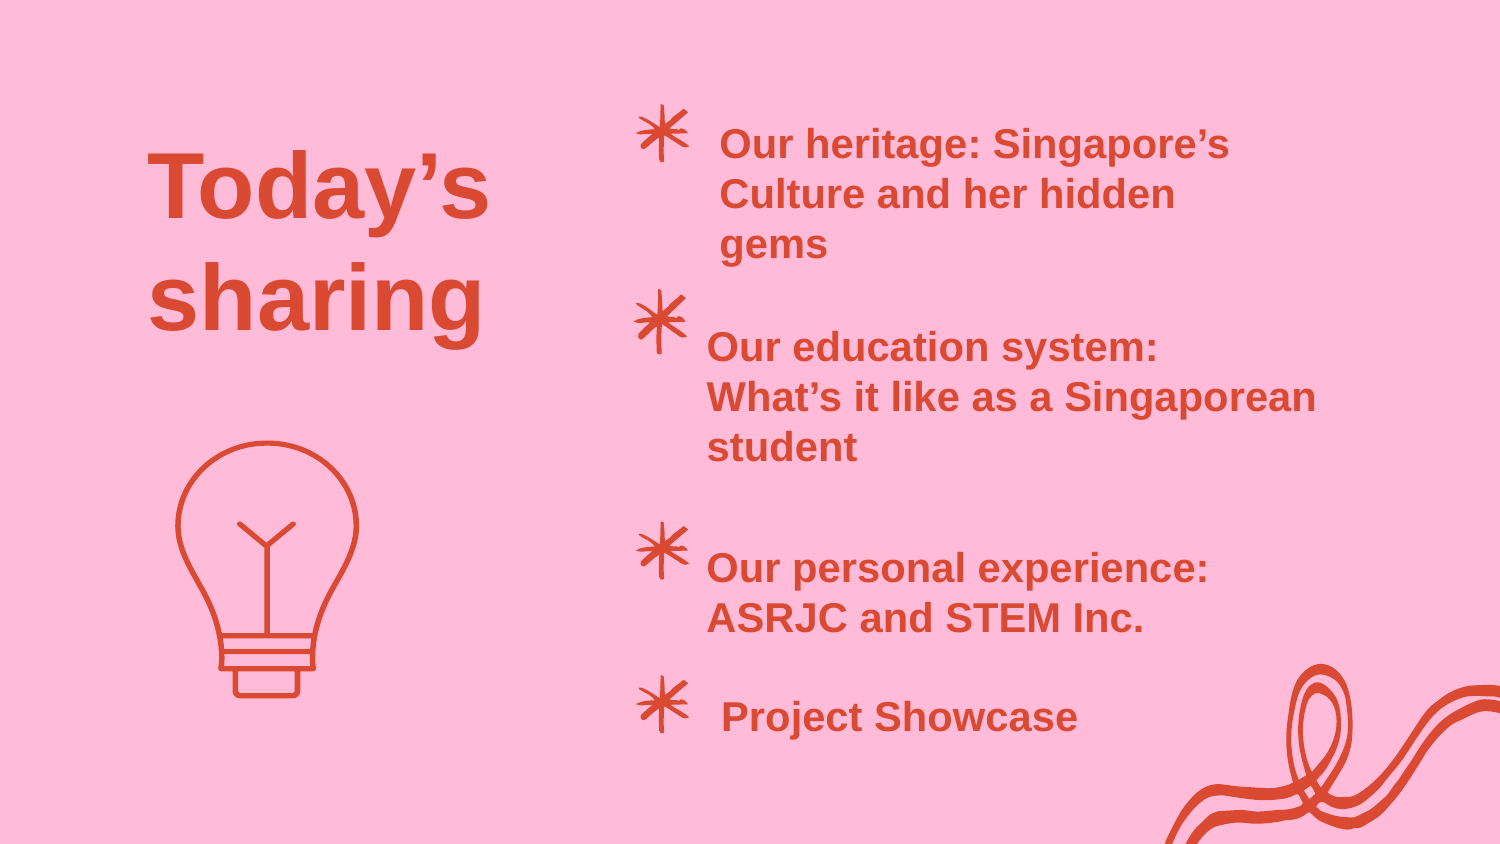

Our heritage: Singapore’s Culture and her hidden gems
Today’s sharing

Our education system:
What’s it like as a Singaporean student

Our personal experience: ASRJC and STEM Inc.

Project Showcase